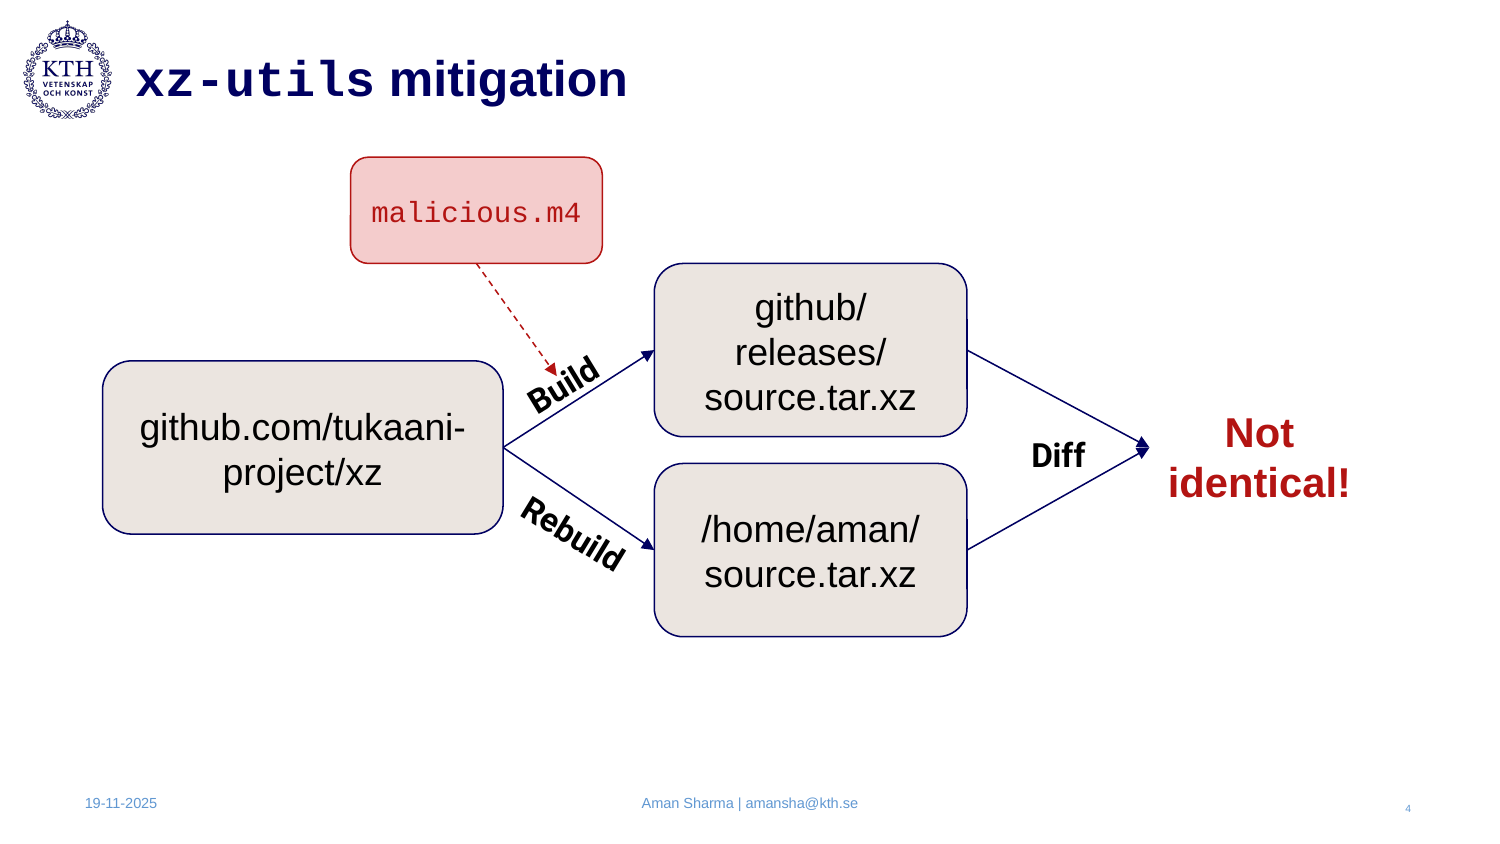

# xz-utils mitigation
malicious.m4
github/releases/source.tar.xz
Build
github.com/tukaani-project/xz
Not identical!
Diff
/home/aman/source.tar.xz
Rebuild
Aman Sharma | amansha@kth.se
19-11-2025
4